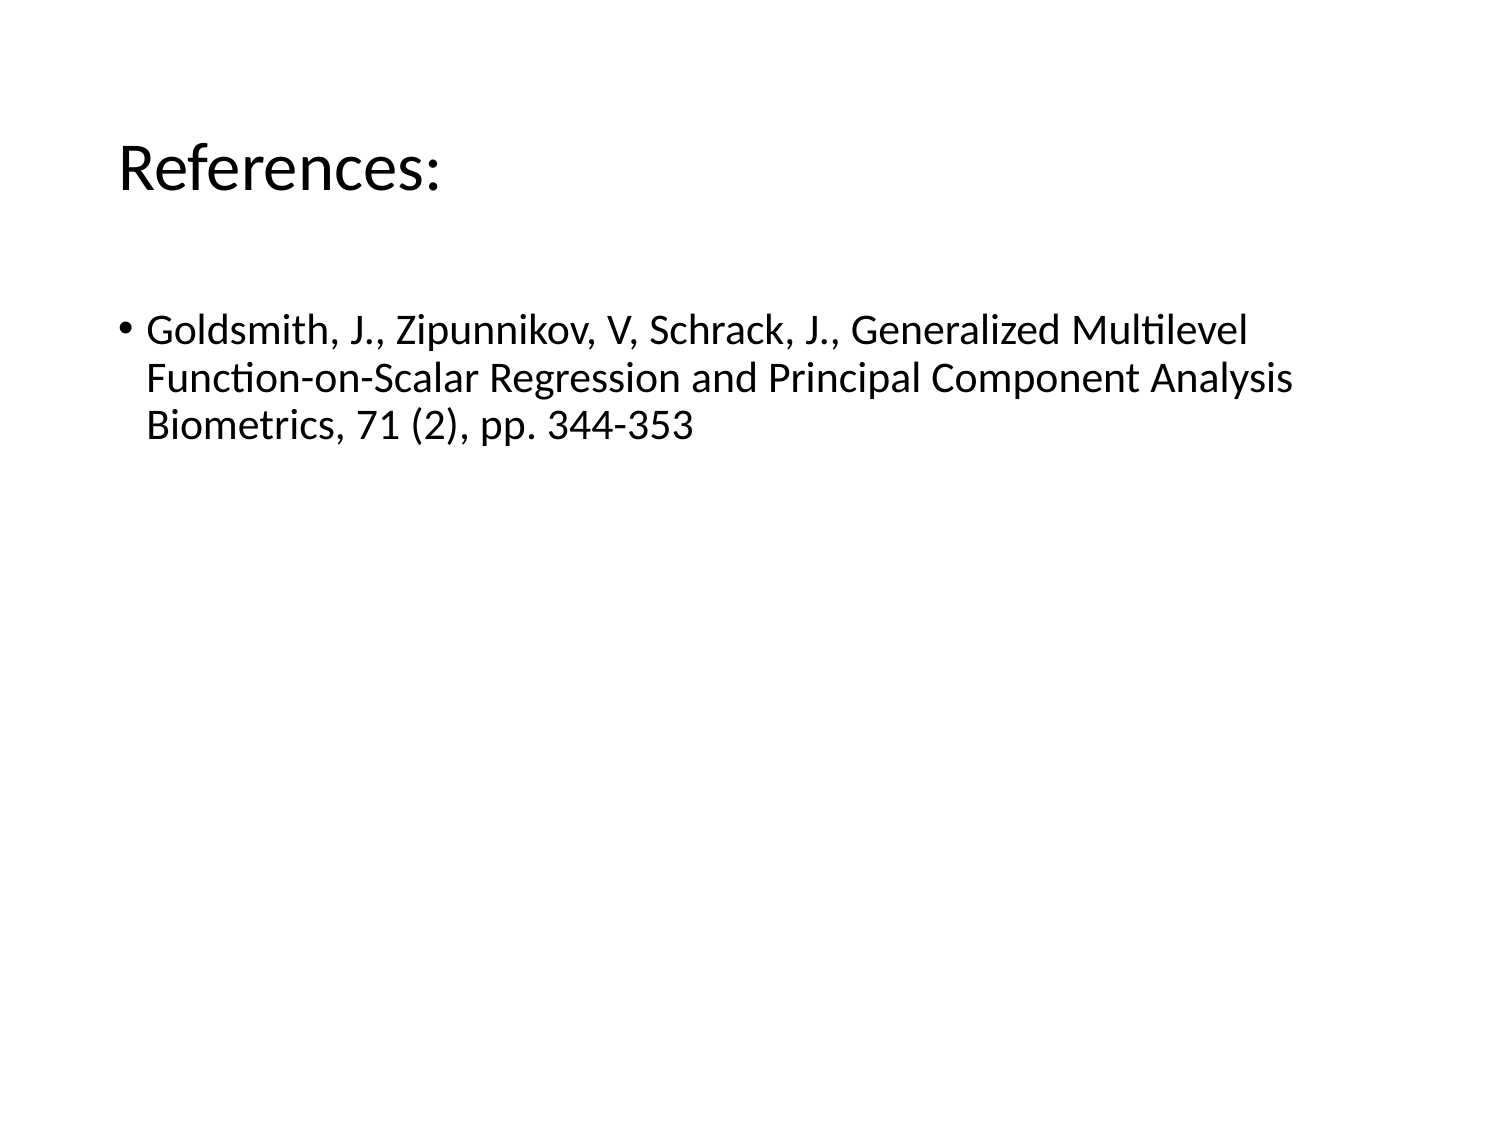

# References:
Goldsmith, J., Zipunnikov, V, Schrack, J., Generalized Multilevel Function-on-Scalar Regression and Principal Component Analysis
Biometrics, 71 (2), pp. 344-353